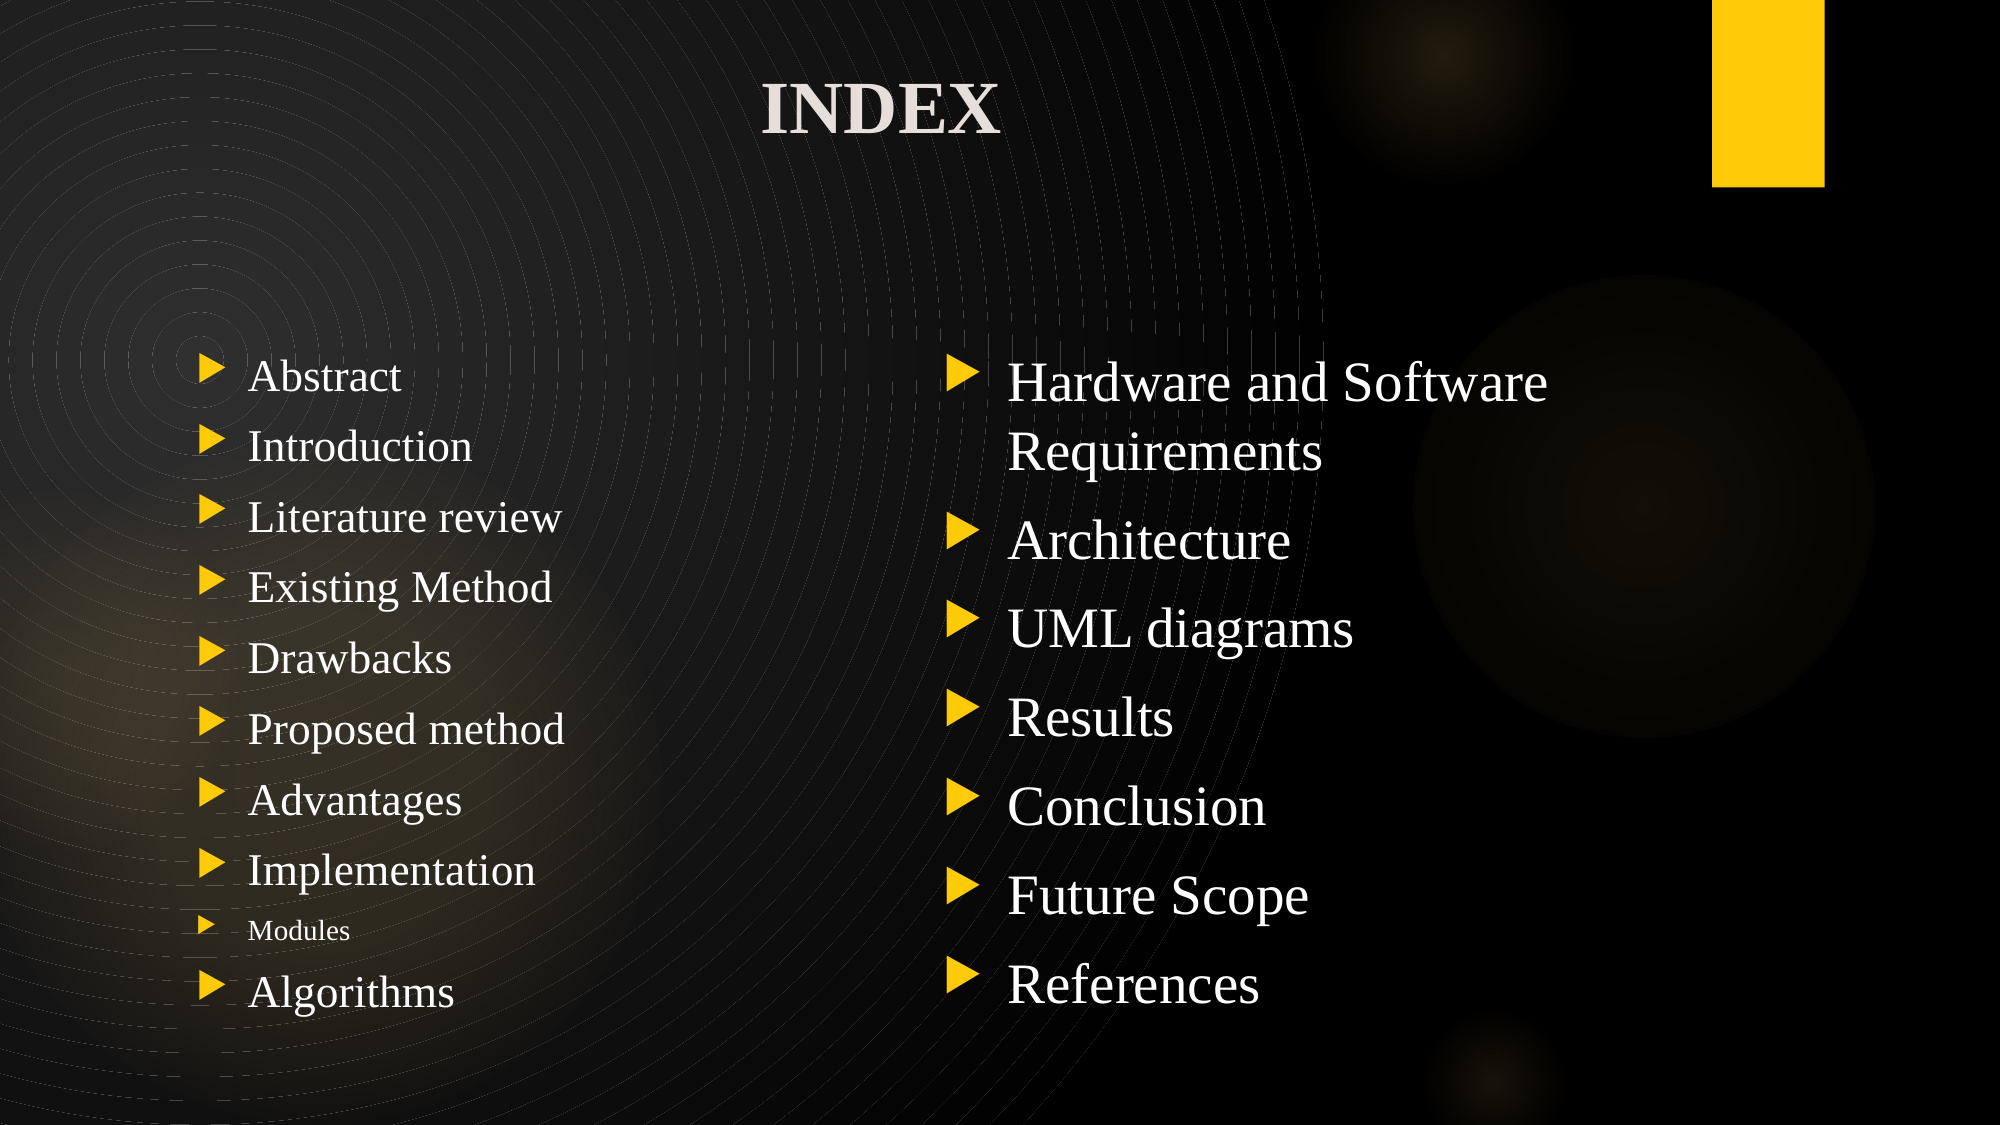

# INDEX
Hardware and Software Requirements
Architecture
UML diagrams
Results
Conclusion
Future Scope
References

Abstract
Introduction
Literature review
Existing Method
Drawbacks
Proposed method
Advantages
Implementation
Modules
Algorithms